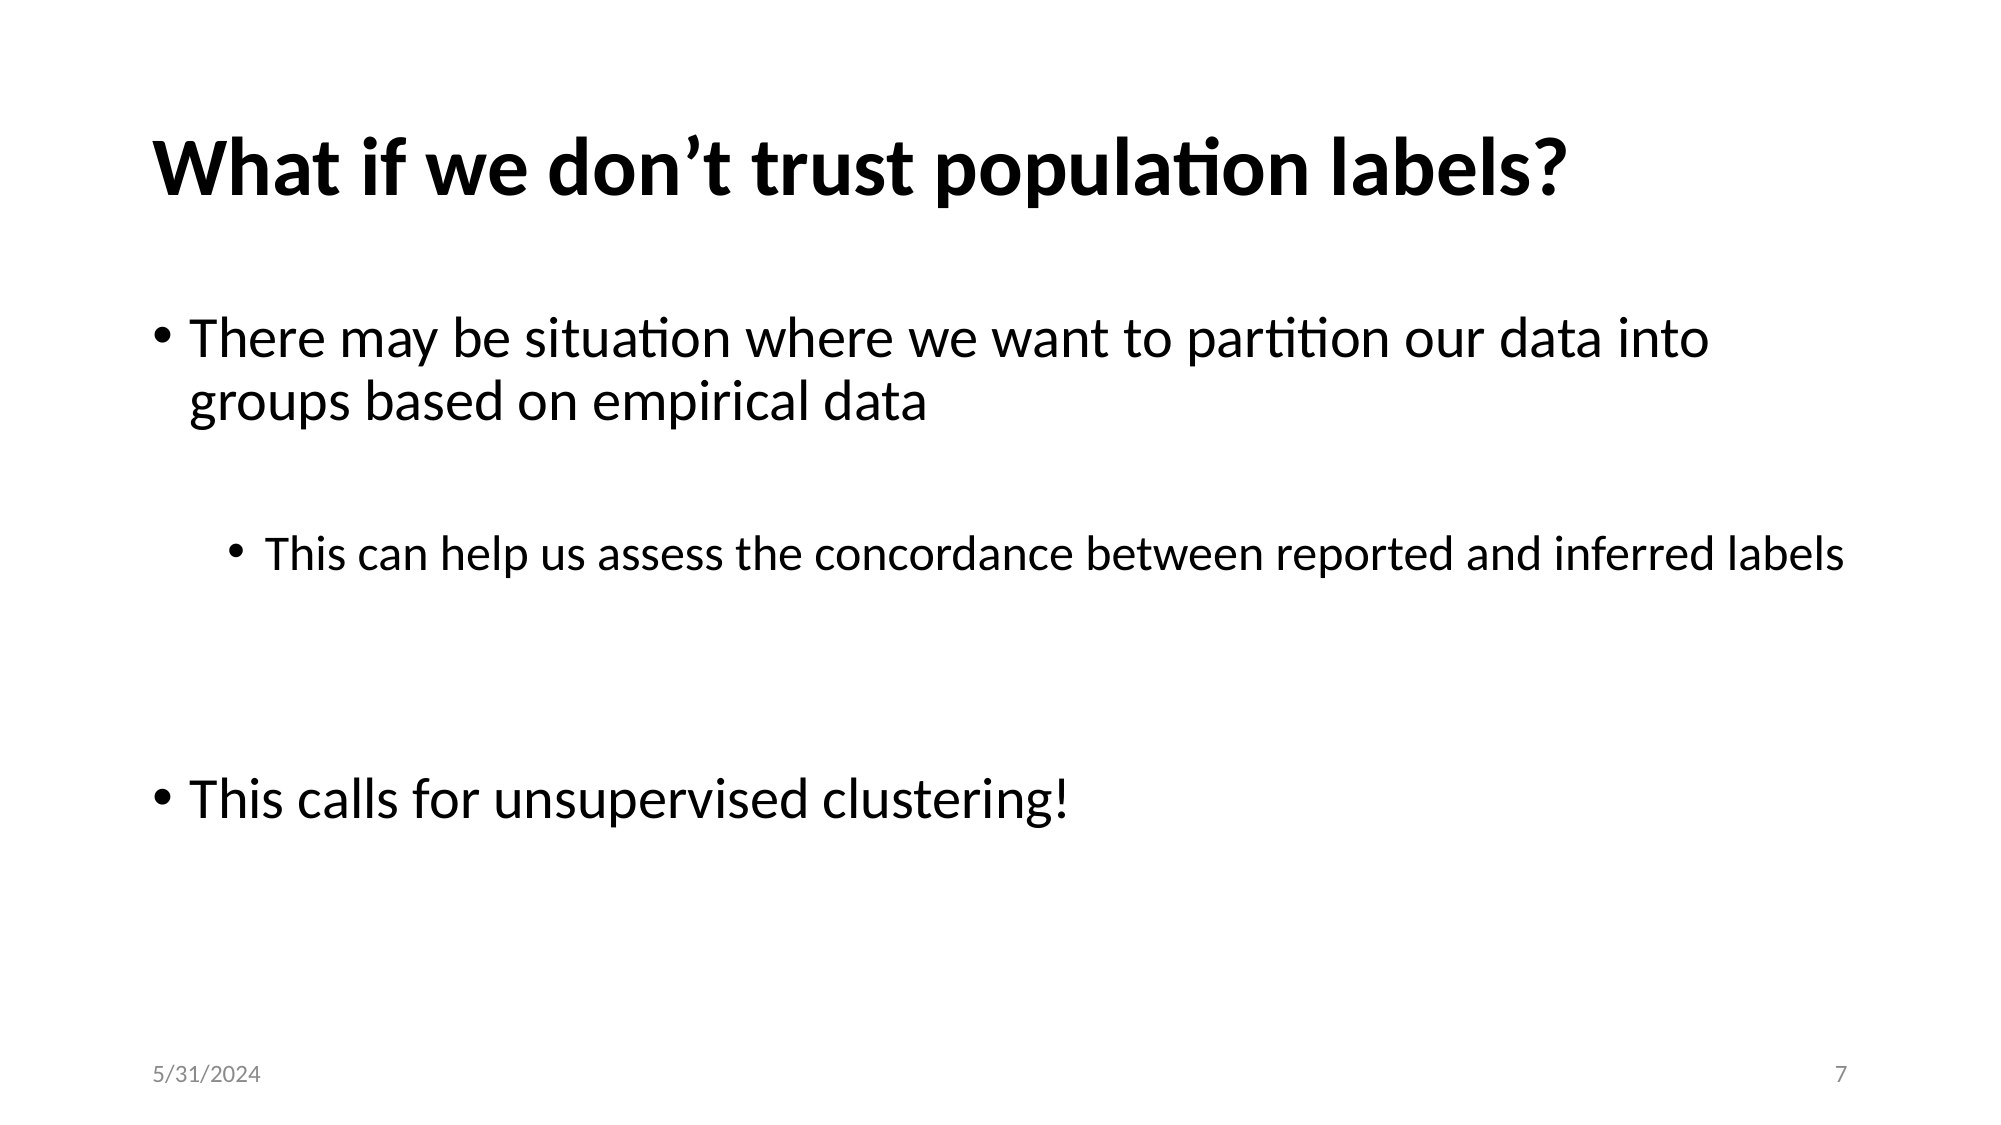

# What if we don’t trust population labels?
There may be situation where we want to partition our data into groups based on empirical data

This can help us assess the concordance between reported and inferred labels

This calls for unsupervised clustering!

5/31/2024
7